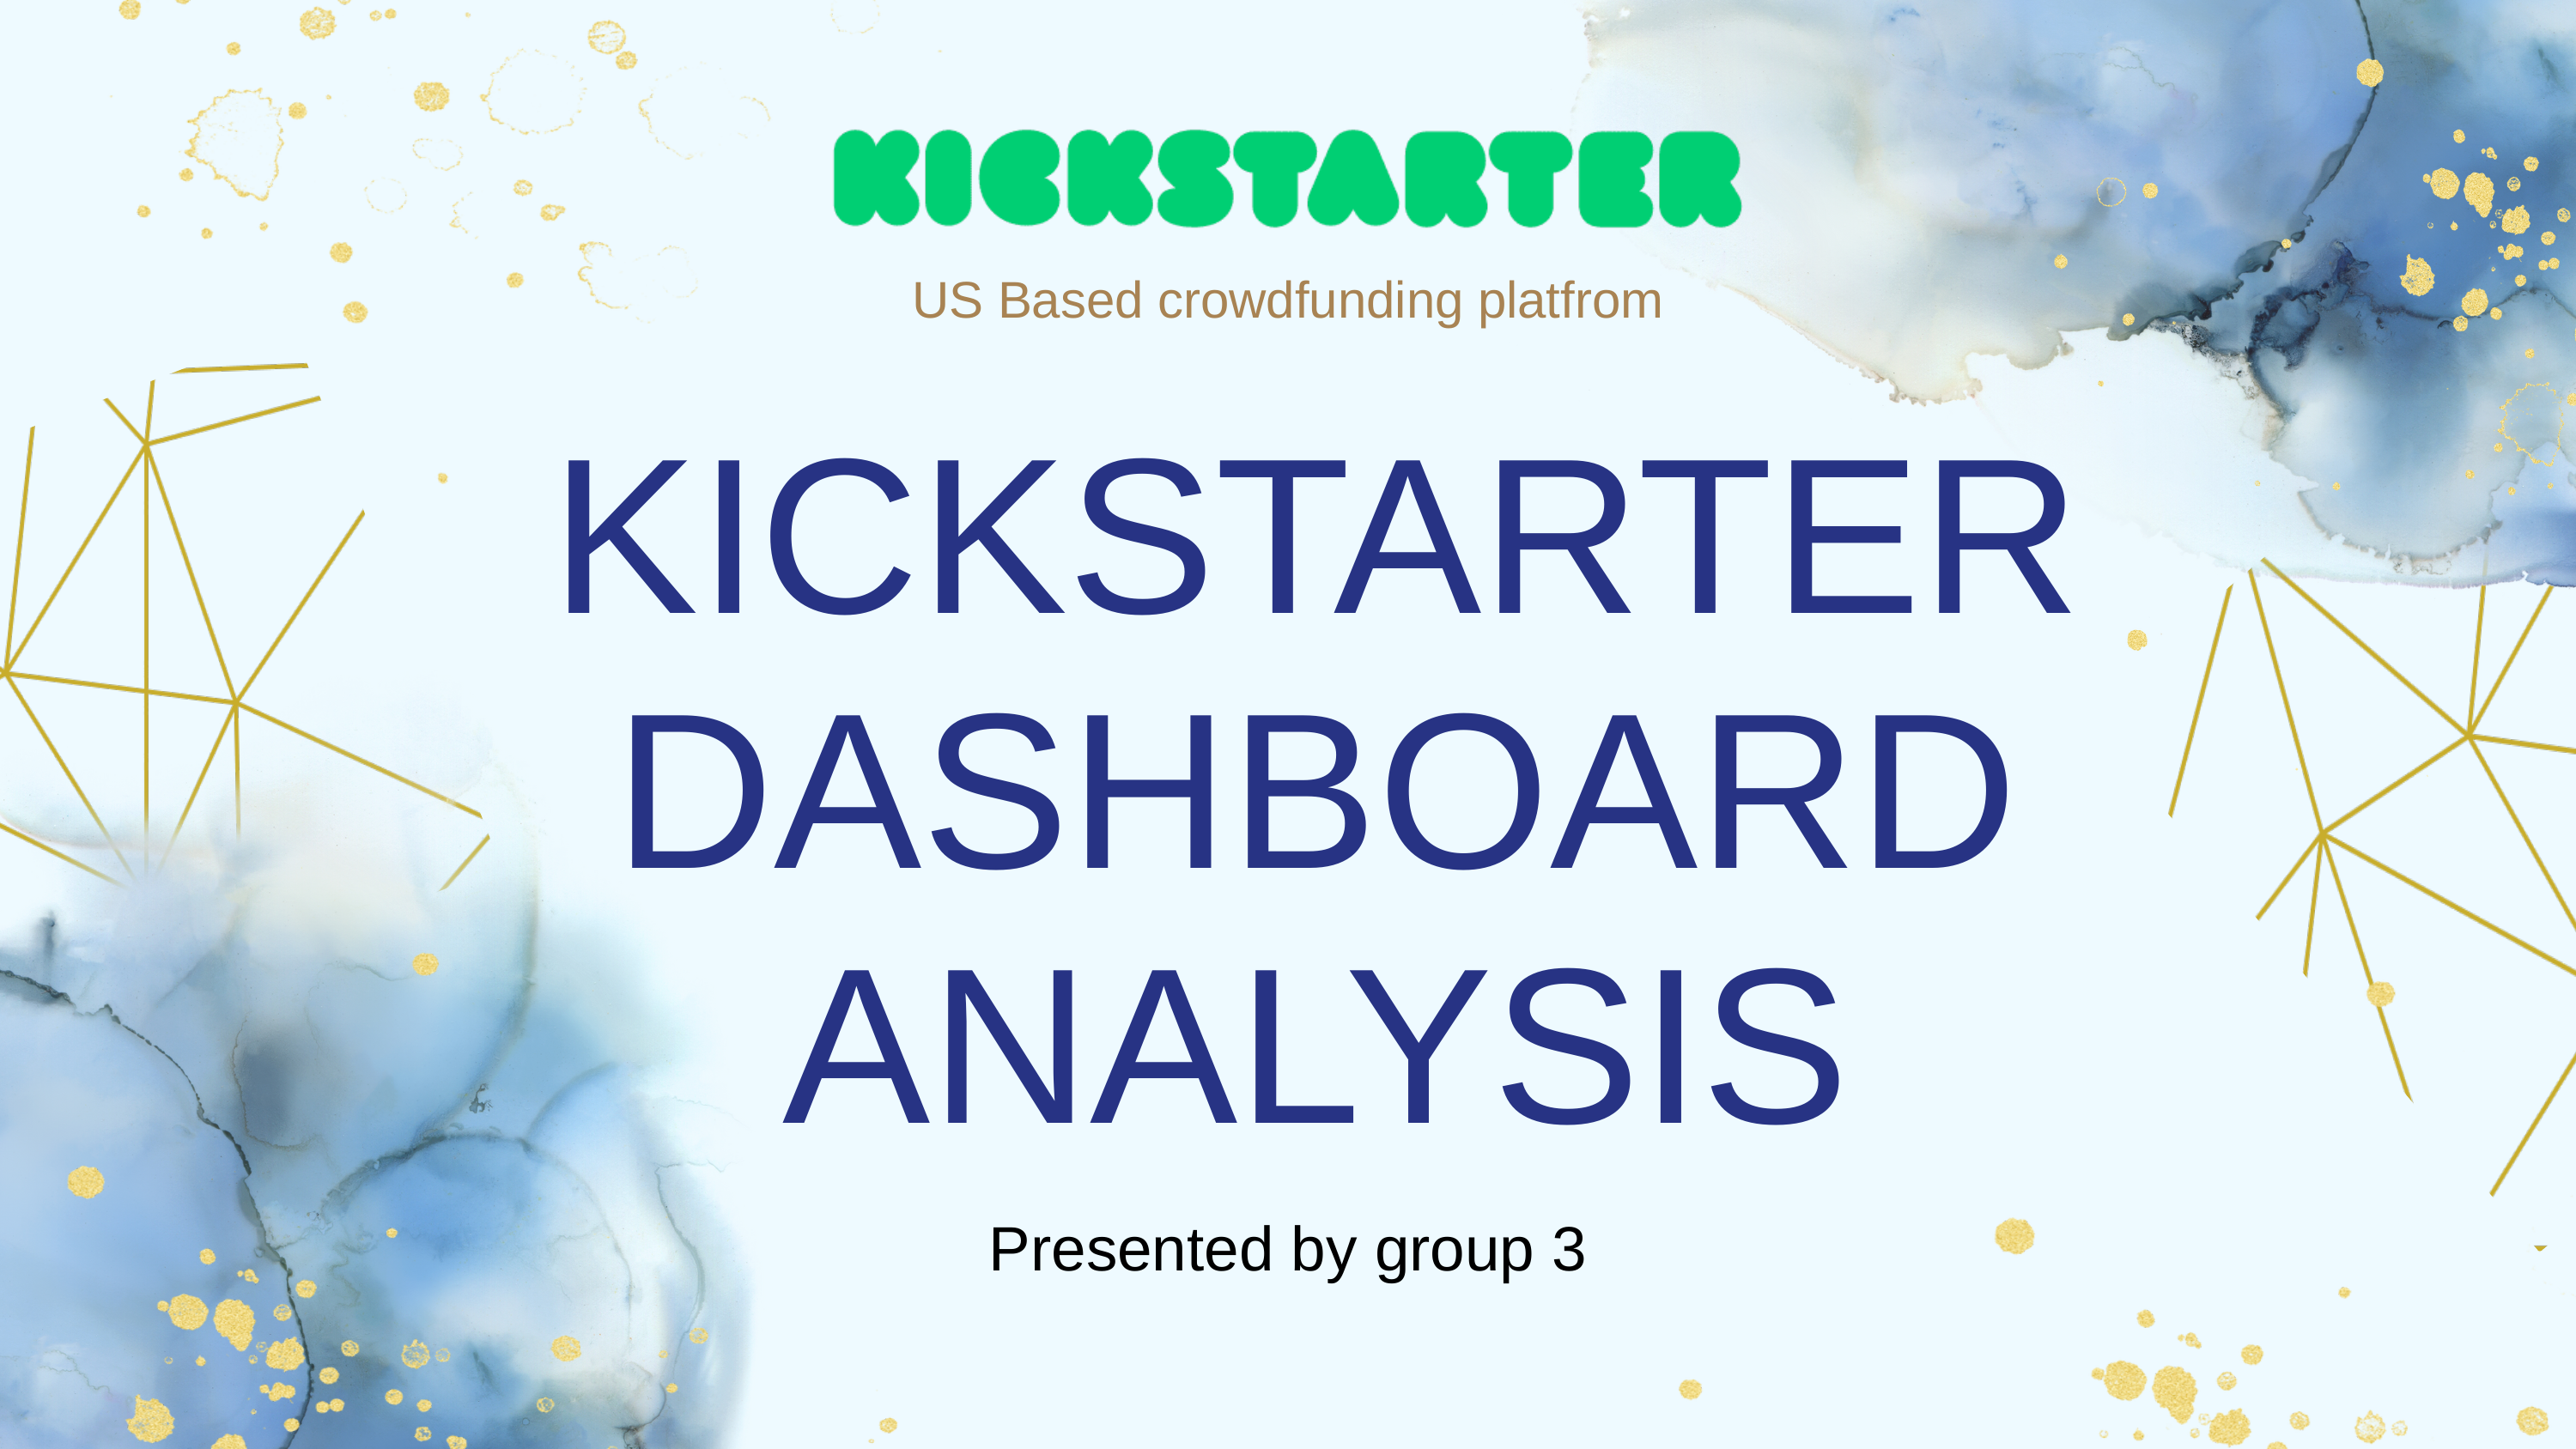

US Based crowdfunding platfrom
KICKSTARTER
DASHBOARD
ANALYSIS

Presented by group 3